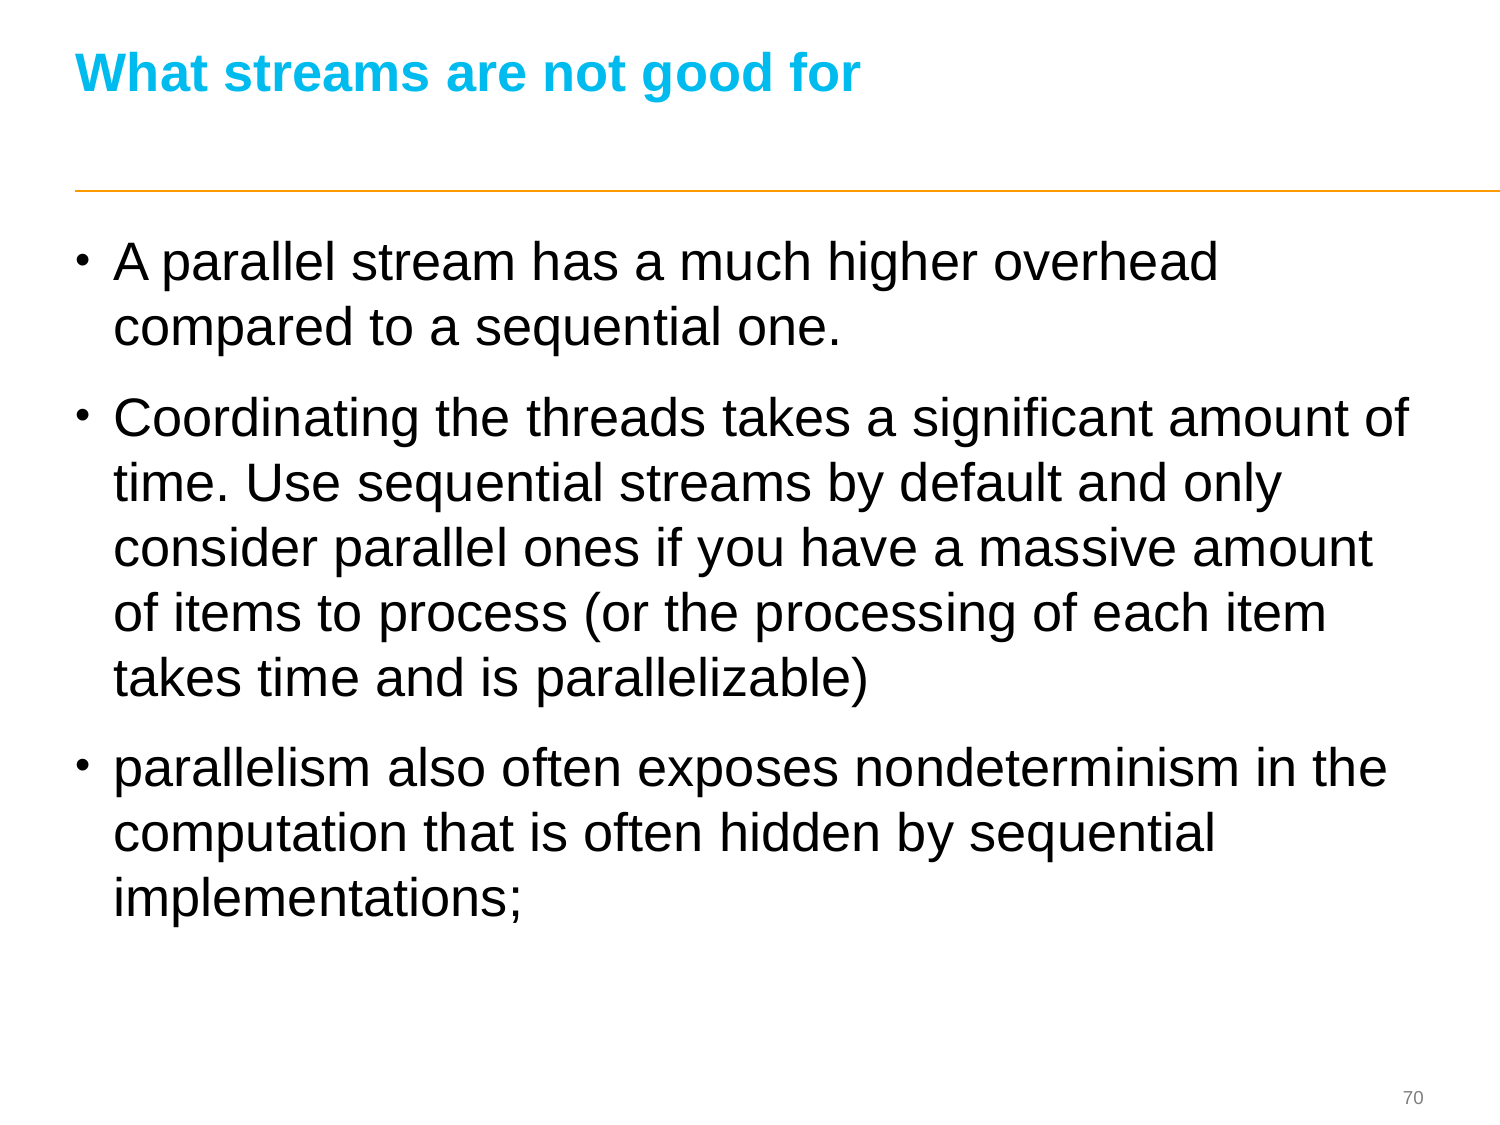

# What streams are not good for
A parallel stream has a much higher overhead compared to a sequential one.
Coordinating the threads takes a significant amount of time. Use sequential streams by default and only consider parallel ones if you have a massive amount of items to process (or the processing of each item takes time and is parallelizable)
parallelism also often exposes nondeterminism in the computation that is often hidden by sequential implementations;